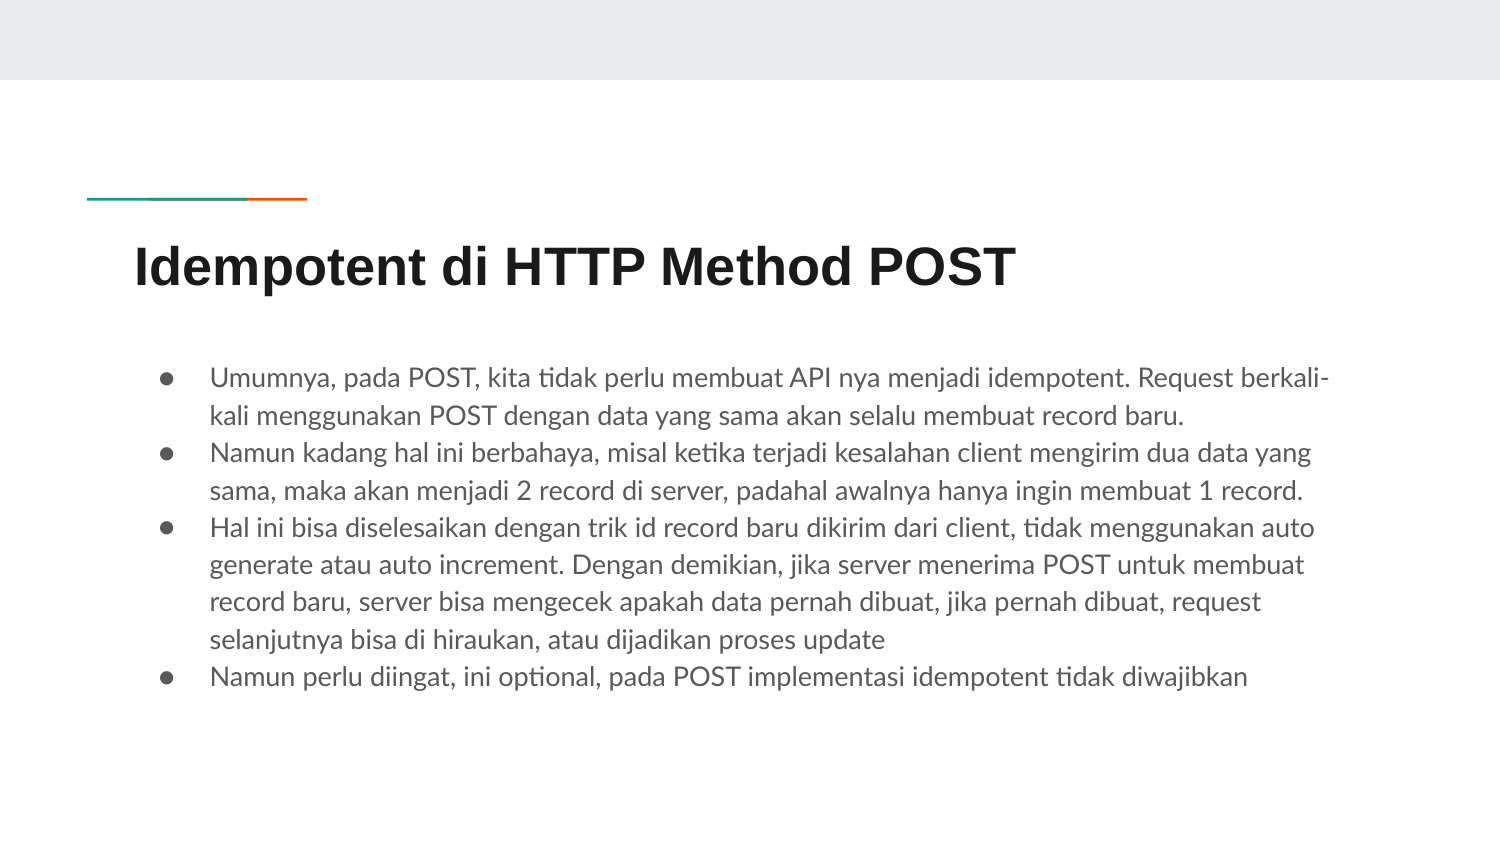

# Idempotent di HTTP Method POST
Umumnya, pada POST, kita tidak perlu membuat API nya menjadi idempotent. Request berkali-kali menggunakan POST dengan data yang sama akan selalu membuat record baru.
Namun kadang hal ini berbahaya, misal ketika terjadi kesalahan client mengirim dua data yang sama, maka akan menjadi 2 record di server, padahal awalnya hanya ingin membuat 1 record.
Hal ini bisa diselesaikan dengan trik id record baru dikirim dari client, tidak menggunakan auto generate atau auto increment. Dengan demikian, jika server menerima POST untuk membuat record baru, server bisa mengecek apakah data pernah dibuat, jika pernah dibuat, request selanjutnya bisa di hiraukan, atau dijadikan proses update
Namun perlu diingat, ini optional, pada POST implementasi idempotent tidak diwajibkan